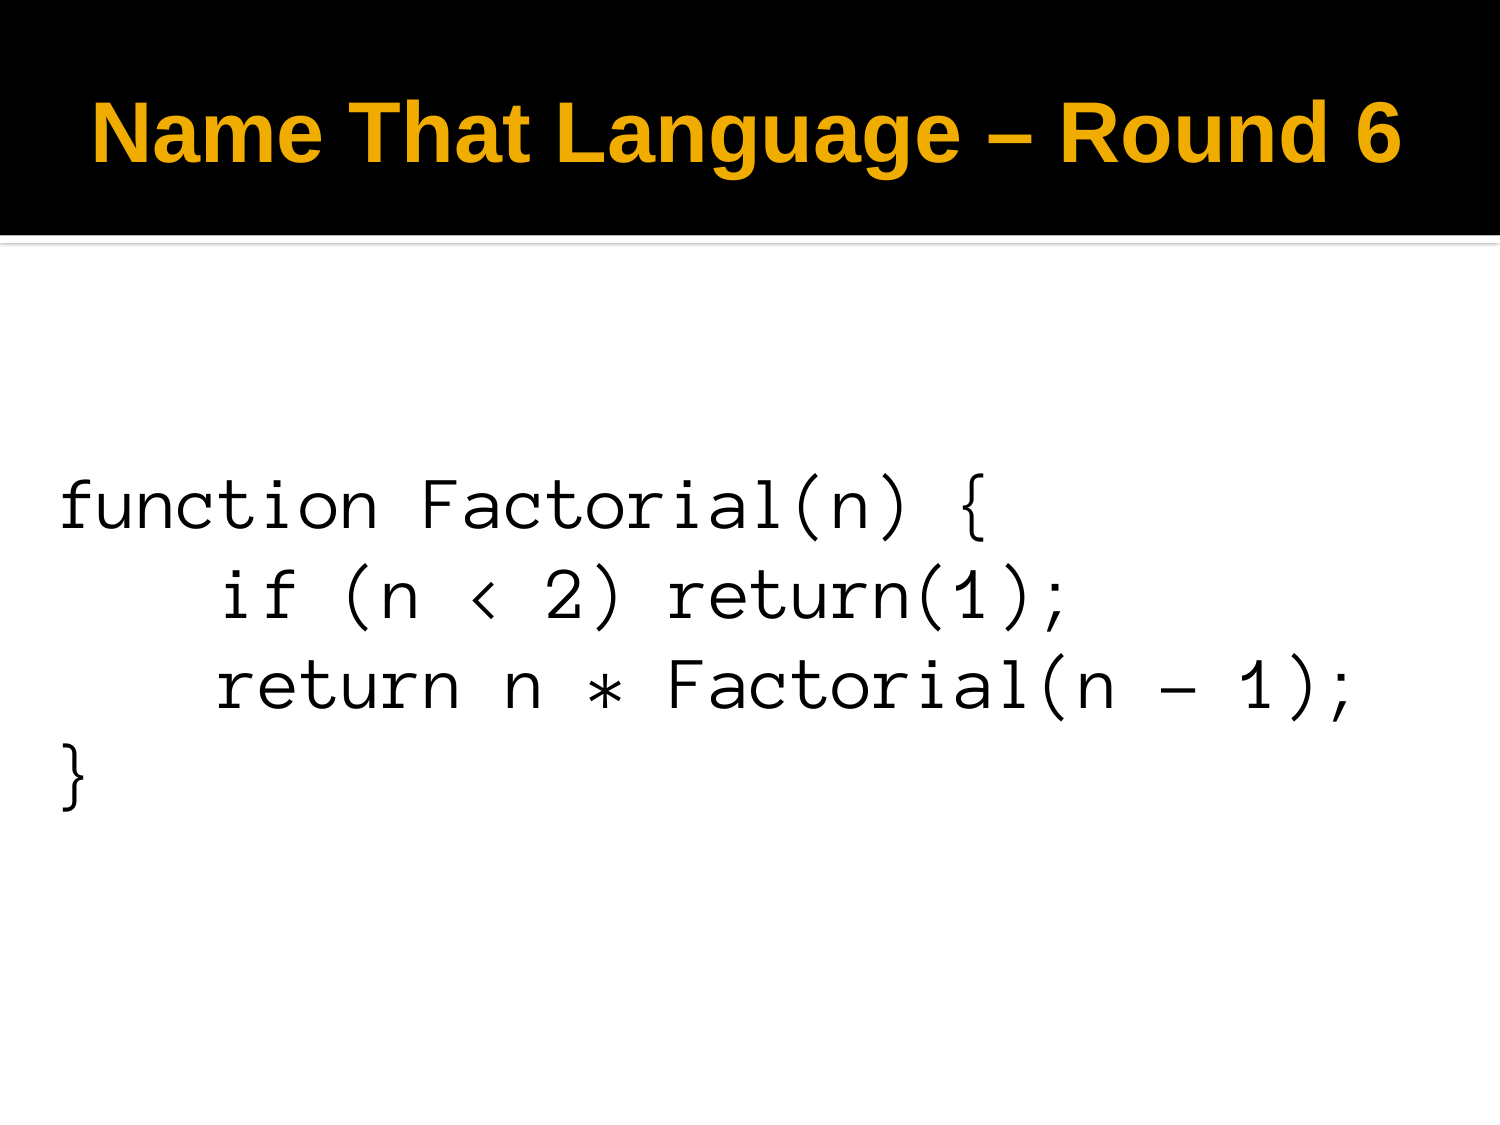

# Name That Language – Round 6
function Factorial(n) {
    if (n < 2) return(1);
    return n * Factorial(n - 1);
}